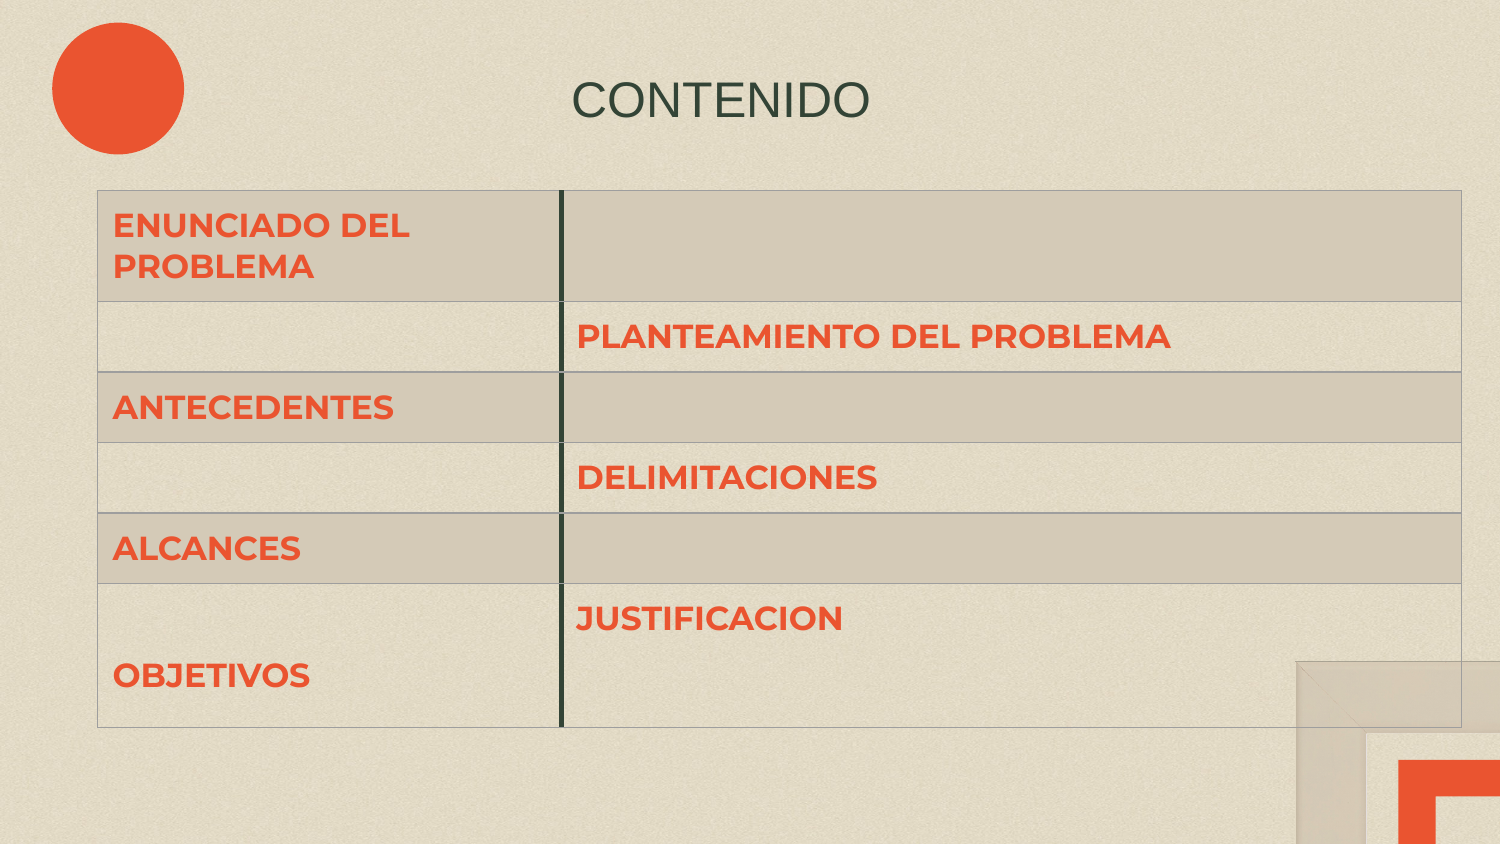

# CONTENIDO
| ENUNCIADO DEL PROBLEMA |  |
| --- | --- |
|  | PLANTEAMIENTO DEL PROBLEMA |
| ANTECEDENTES |  |
|  | DELIMITACIONES |
| ALCANCES |  |
| OBJETIVOS | JUSTIFICACION |